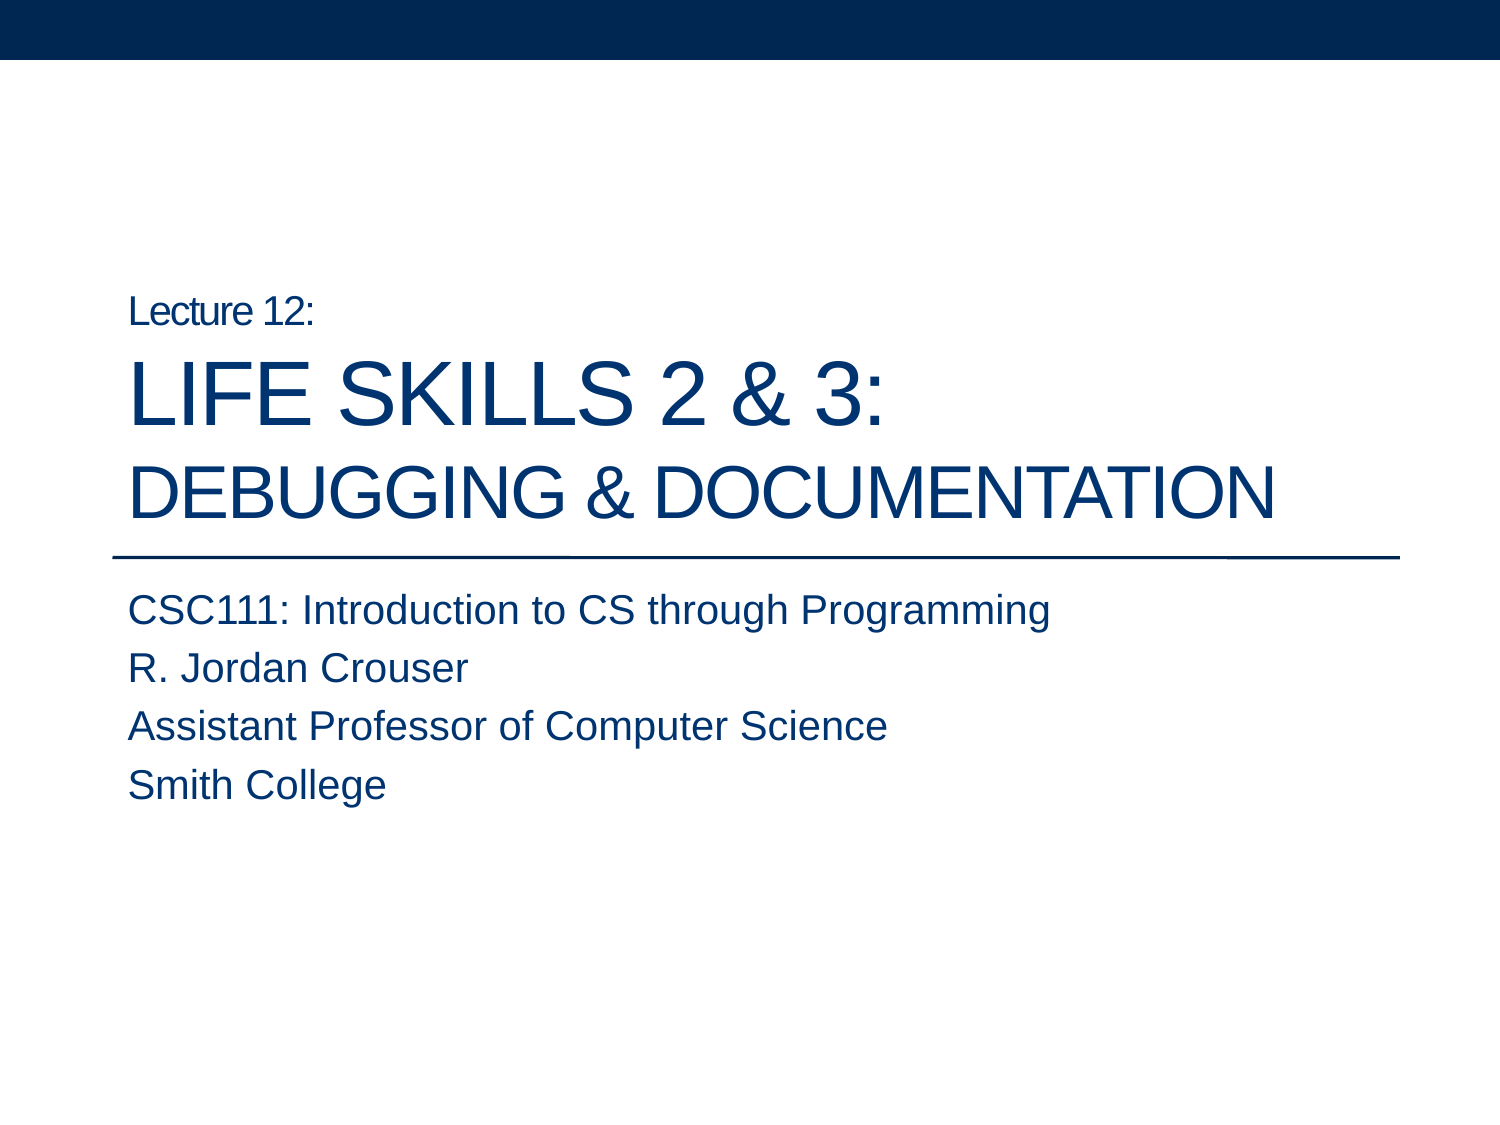

# Lecture 12: Life Skills 2 & 3: DEBUGGING & Documentation
CSC111: Introduction to CS through Programming
R. Jordan Crouser
Assistant Professor of Computer Science
Smith College